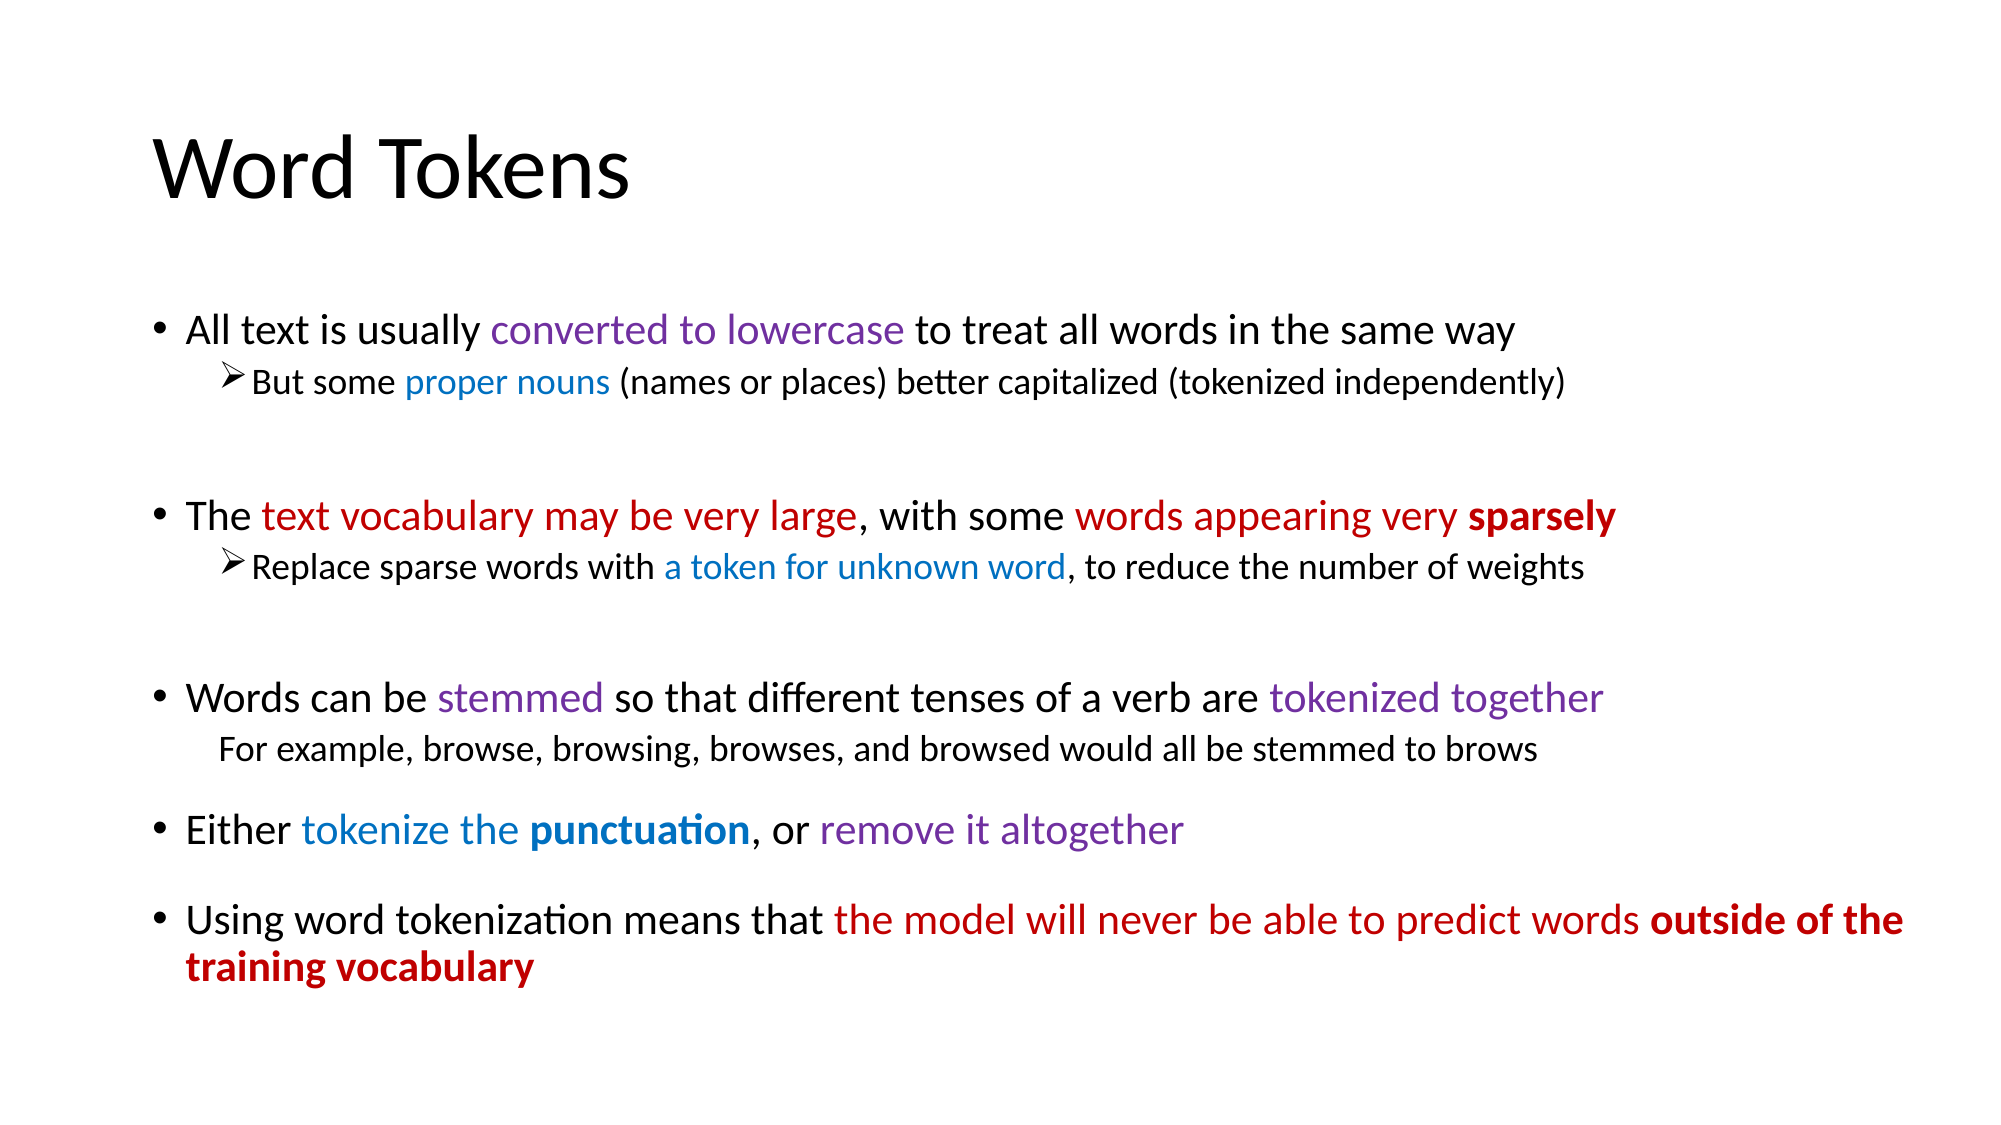

# Word Tokens
All text is usually converted to lowercase to treat all words in the same way
But some proper nouns (names or places) better capitalized (tokenized independently)

The text vocabulary may be very large, with some words appearing very sparsely
Replace sparse words with a token for unknown word, to reduce the number of weights

Words can be stemmed so that different tenses of a verb are tokenized together
For example, browse, browsing, browses, and browsed would all be stemmed to brows

Either tokenize the punctuation, or remove it altogether

Using word tokenization means that the model will never be able to predict words outside of the training vocabulary